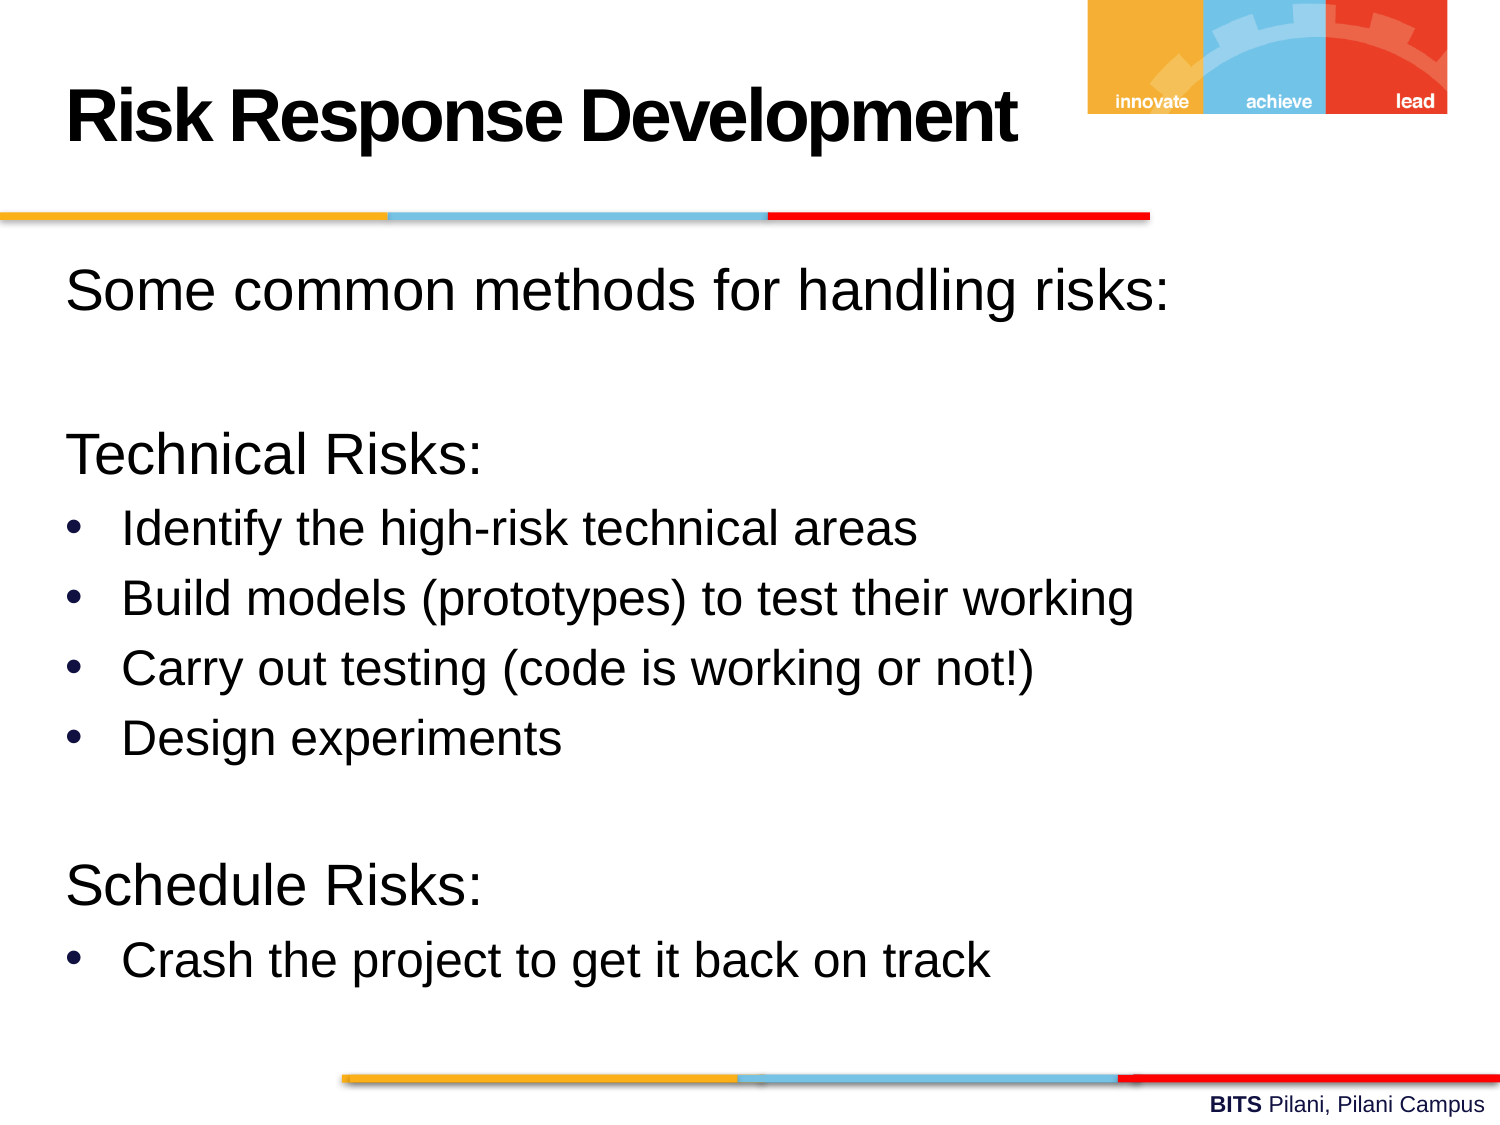

Risk Response Development
Some common methods for handling risks:

Technical Risks:
Identify the high-risk technical areas
Build models (prototypes) to test their working
Carry out testing (code is working or not!)
Design experiments

Schedule Risks:
Crash the project to get it back on track